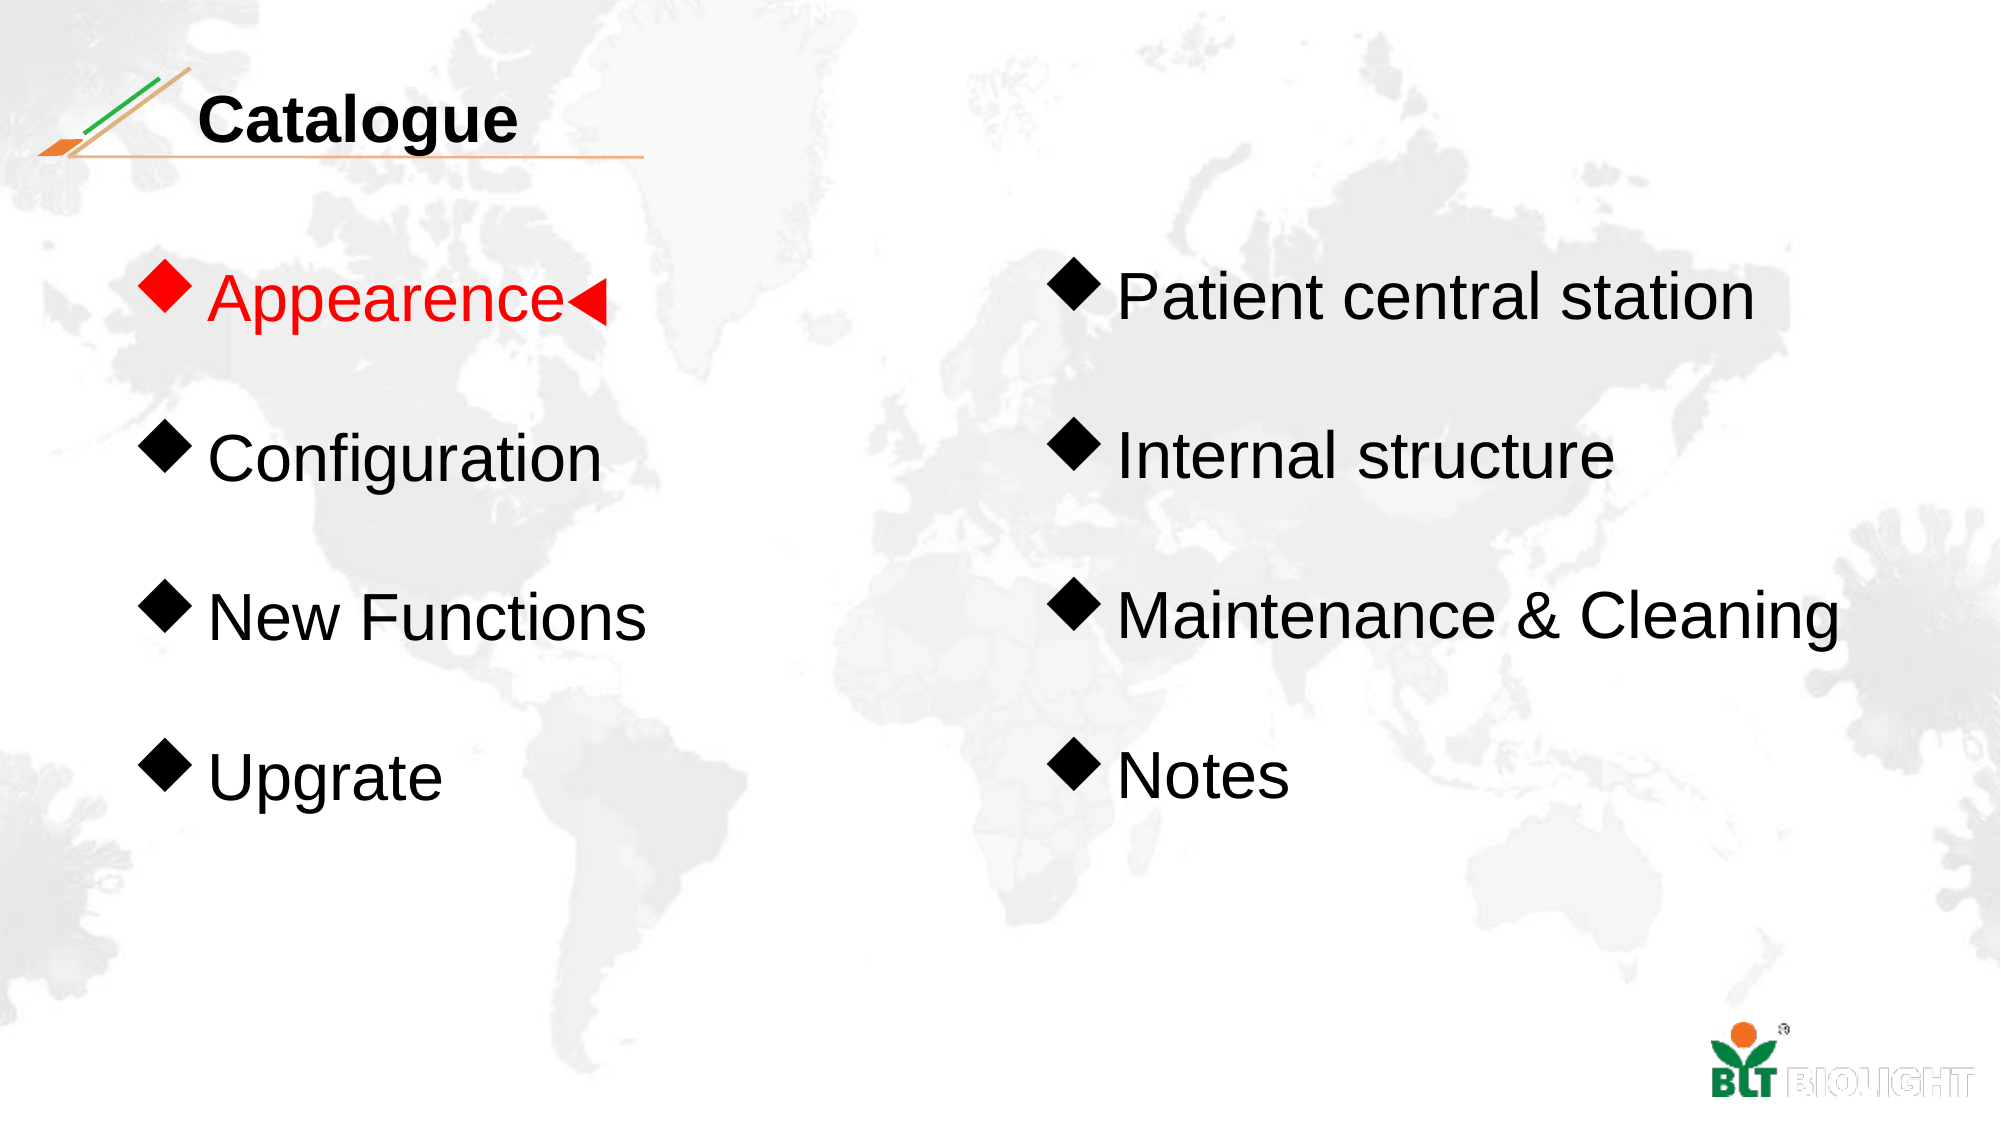

Catalogue
Patient central station

Internal structure

Maintenance & Cleaning

Notes
Appearence◀

Configuration

New Functions

Upgrate